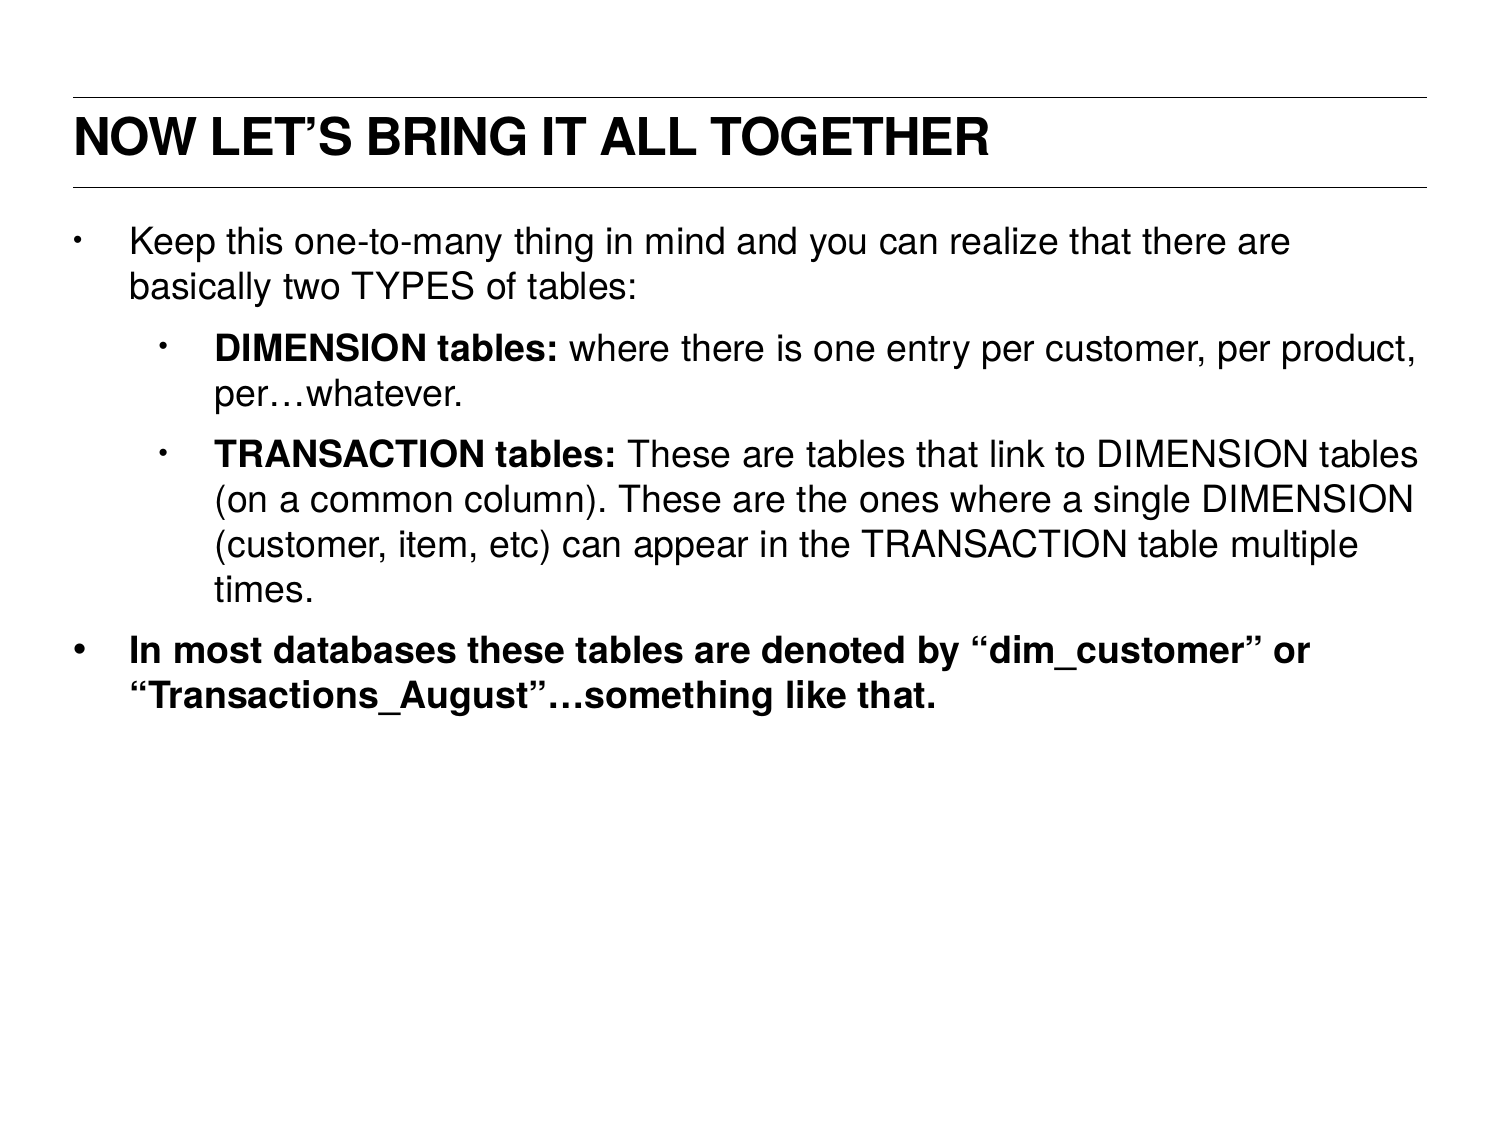

Now let’s bring it all together
Keep this one-to-many thing in mind and you can realize that there are basically two TYPES of tables:
DIMENSION tables: where there is one entry per customer, per product, per…whatever.
TRANSACTION tables: These are tables that link to DIMENSION tables (on a common column). These are the ones where a single DIMENSION (customer, item, etc) can appear in the TRANSACTION table multiple times.
In most databases these tables are denoted by “dim_customer” or “Transactions_August”…something like that.